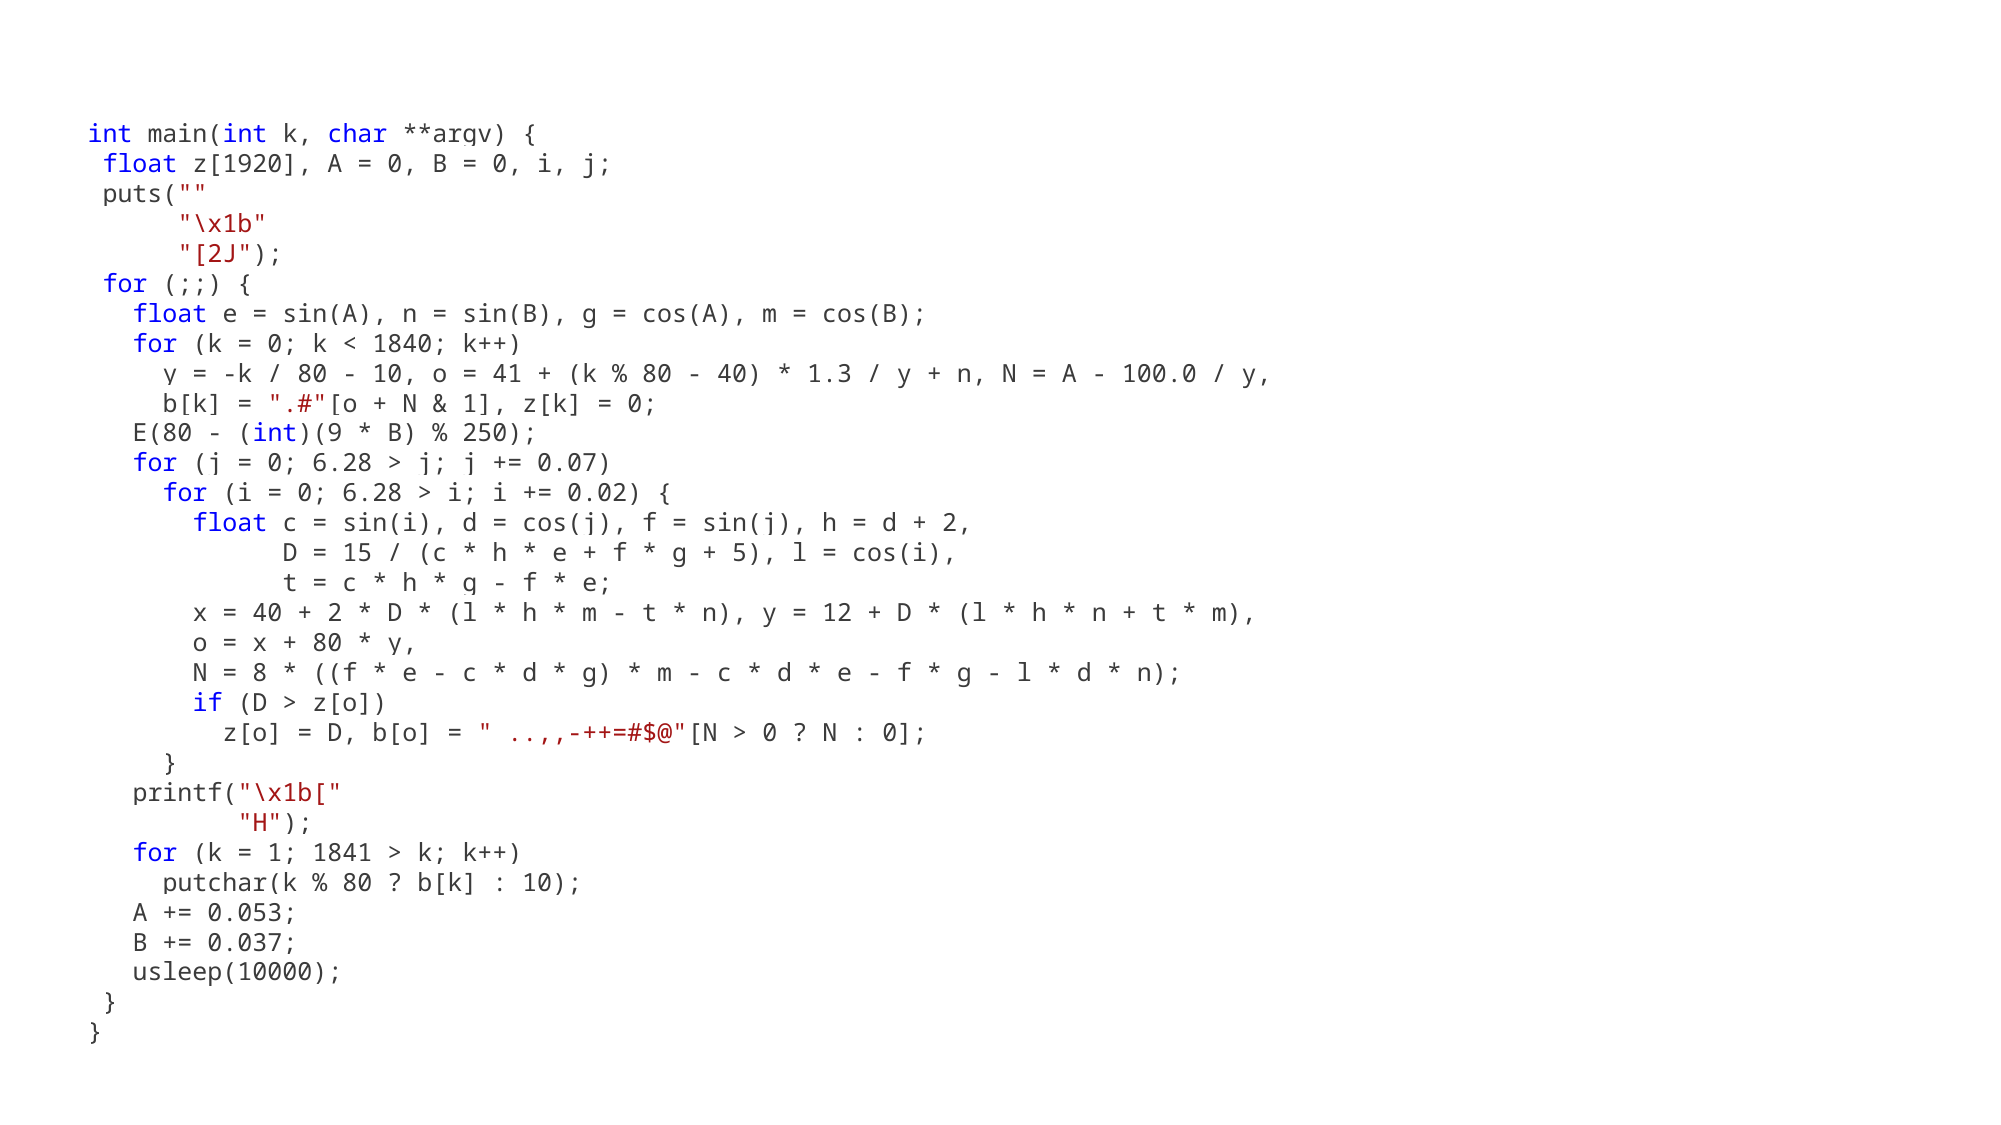

int main(int k, char **argv) {
 float z[1920], A = 0, B = 0, i, j;
 puts(""
      "\x1b"
      "[2J");
 for (;;) {
   float e = sin(A), n = sin(B), g = cos(A), m = cos(B);
   for (k = 0; k < 1840; k++)
     y = -k / 80 - 10, o = 41 + (k % 80 - 40) * 1.3 / y + n, N = A - 100.0 / y,
     b[k] = ".#"[o + N & 1], z[k] = 0;
   E(80 - (int)(9 * B) % 250);
   for (j = 0; 6.28 > j; j += 0.07)
     for (i = 0; 6.28 > i; i += 0.02) {
       float c = sin(i), d = cos(j), f = sin(j), h = d + 2,
             D = 15 / (c * h * e + f * g + 5), l = cos(i),
             t = c * h * g - f * e;
       x = 40 + 2 * D * (l * h * m - t * n), y = 12 + D * (l * h * n + t * m),
       o = x + 80 * y,
       N = 8 * ((f * e - c * d * g) * m - c * d * e - f * g - l * d * n);
       if (D > z[o])
         z[o] = D, b[o] = " ..,,-++=#$@"[N > 0 ? N : 0];
     }
   printf("\x1b["
          "H");
   for (k = 1; 1841 > k; k++)
     putchar(k % 80 ? b[k] : 10);
   A += 0.053;
   B += 0.037;
   usleep(10000);
 }
}